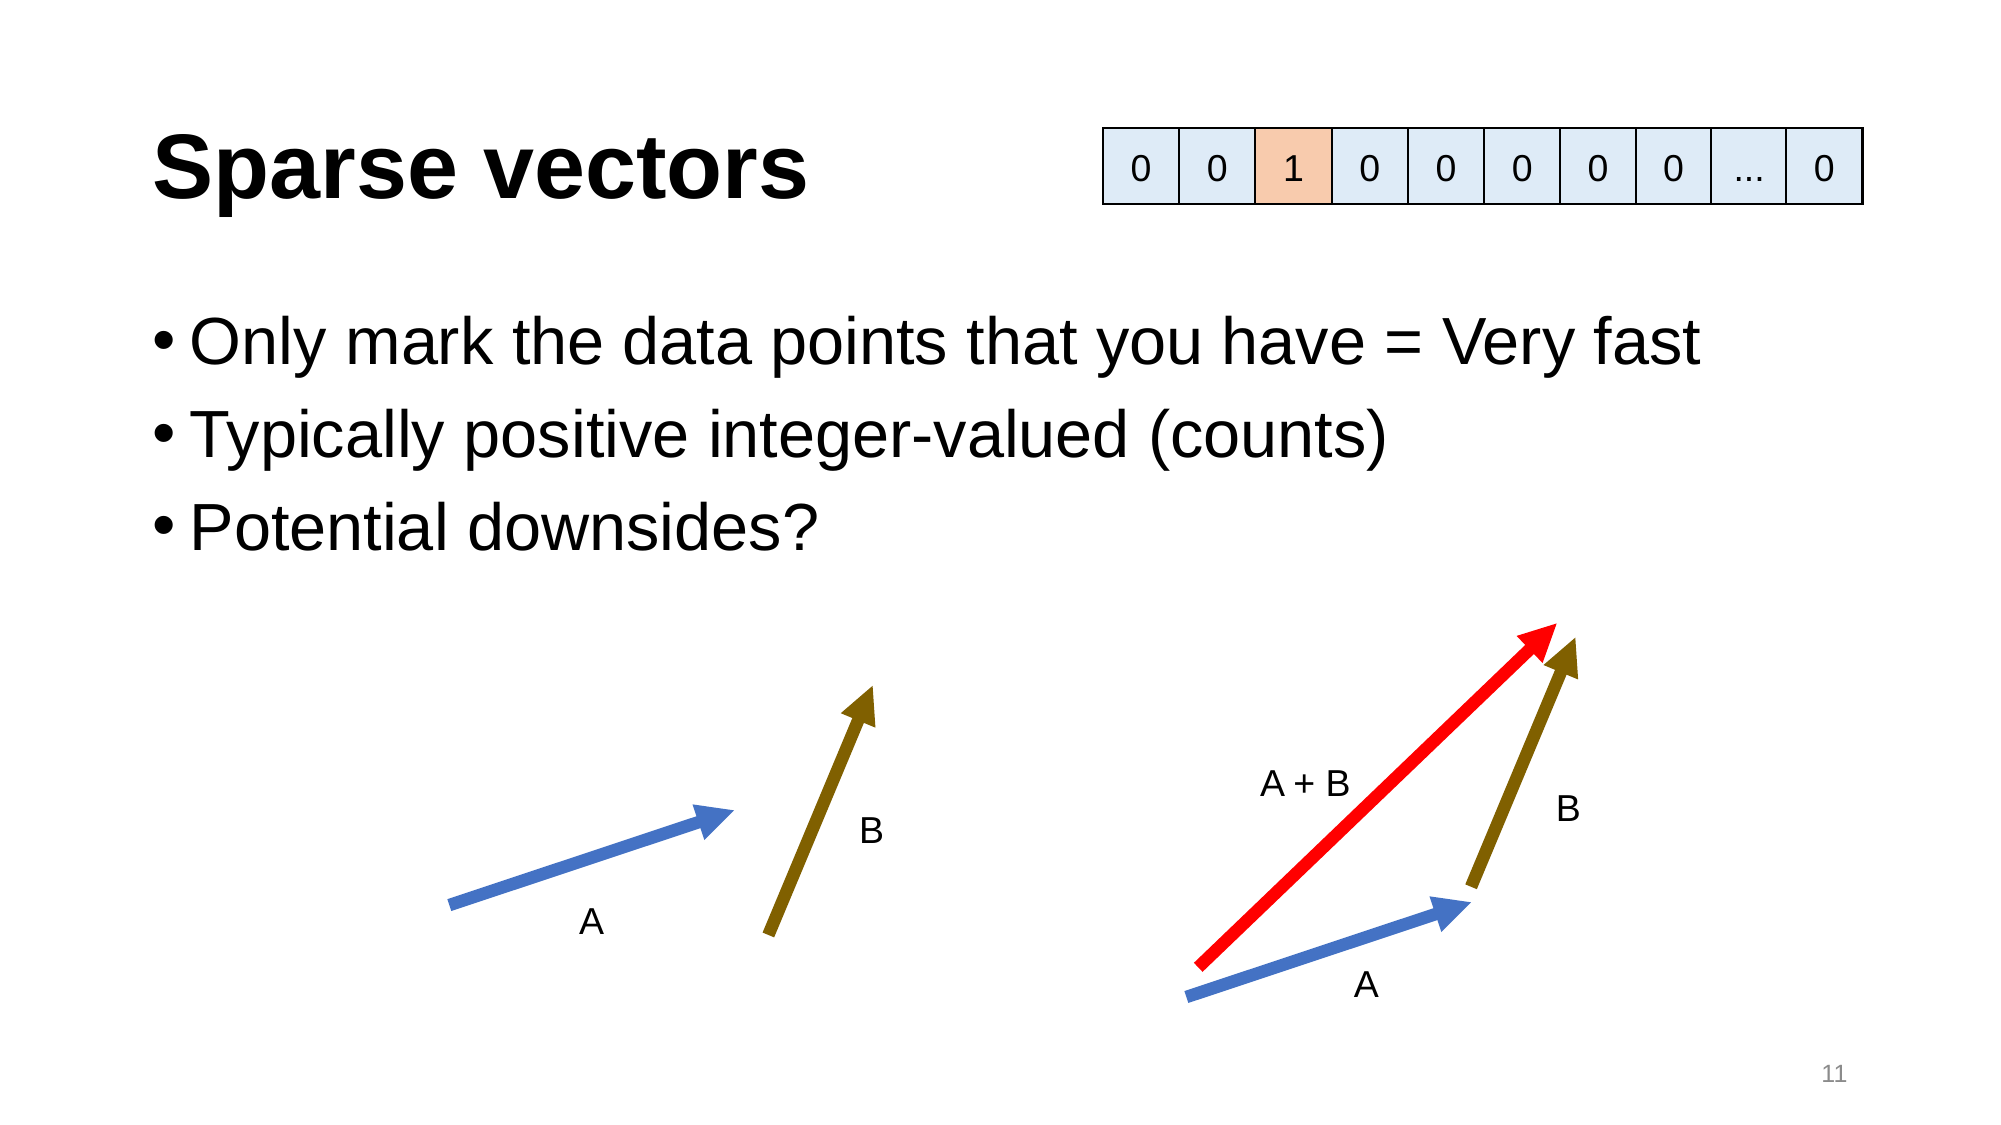

# Sparse vectors
0
...
0
0
0
0
0
0
1
0
Only mark the data points that you have = Very fast
Typically positive integer-valued (counts)
Potential downsides?
A + B
B
B
A
A
11